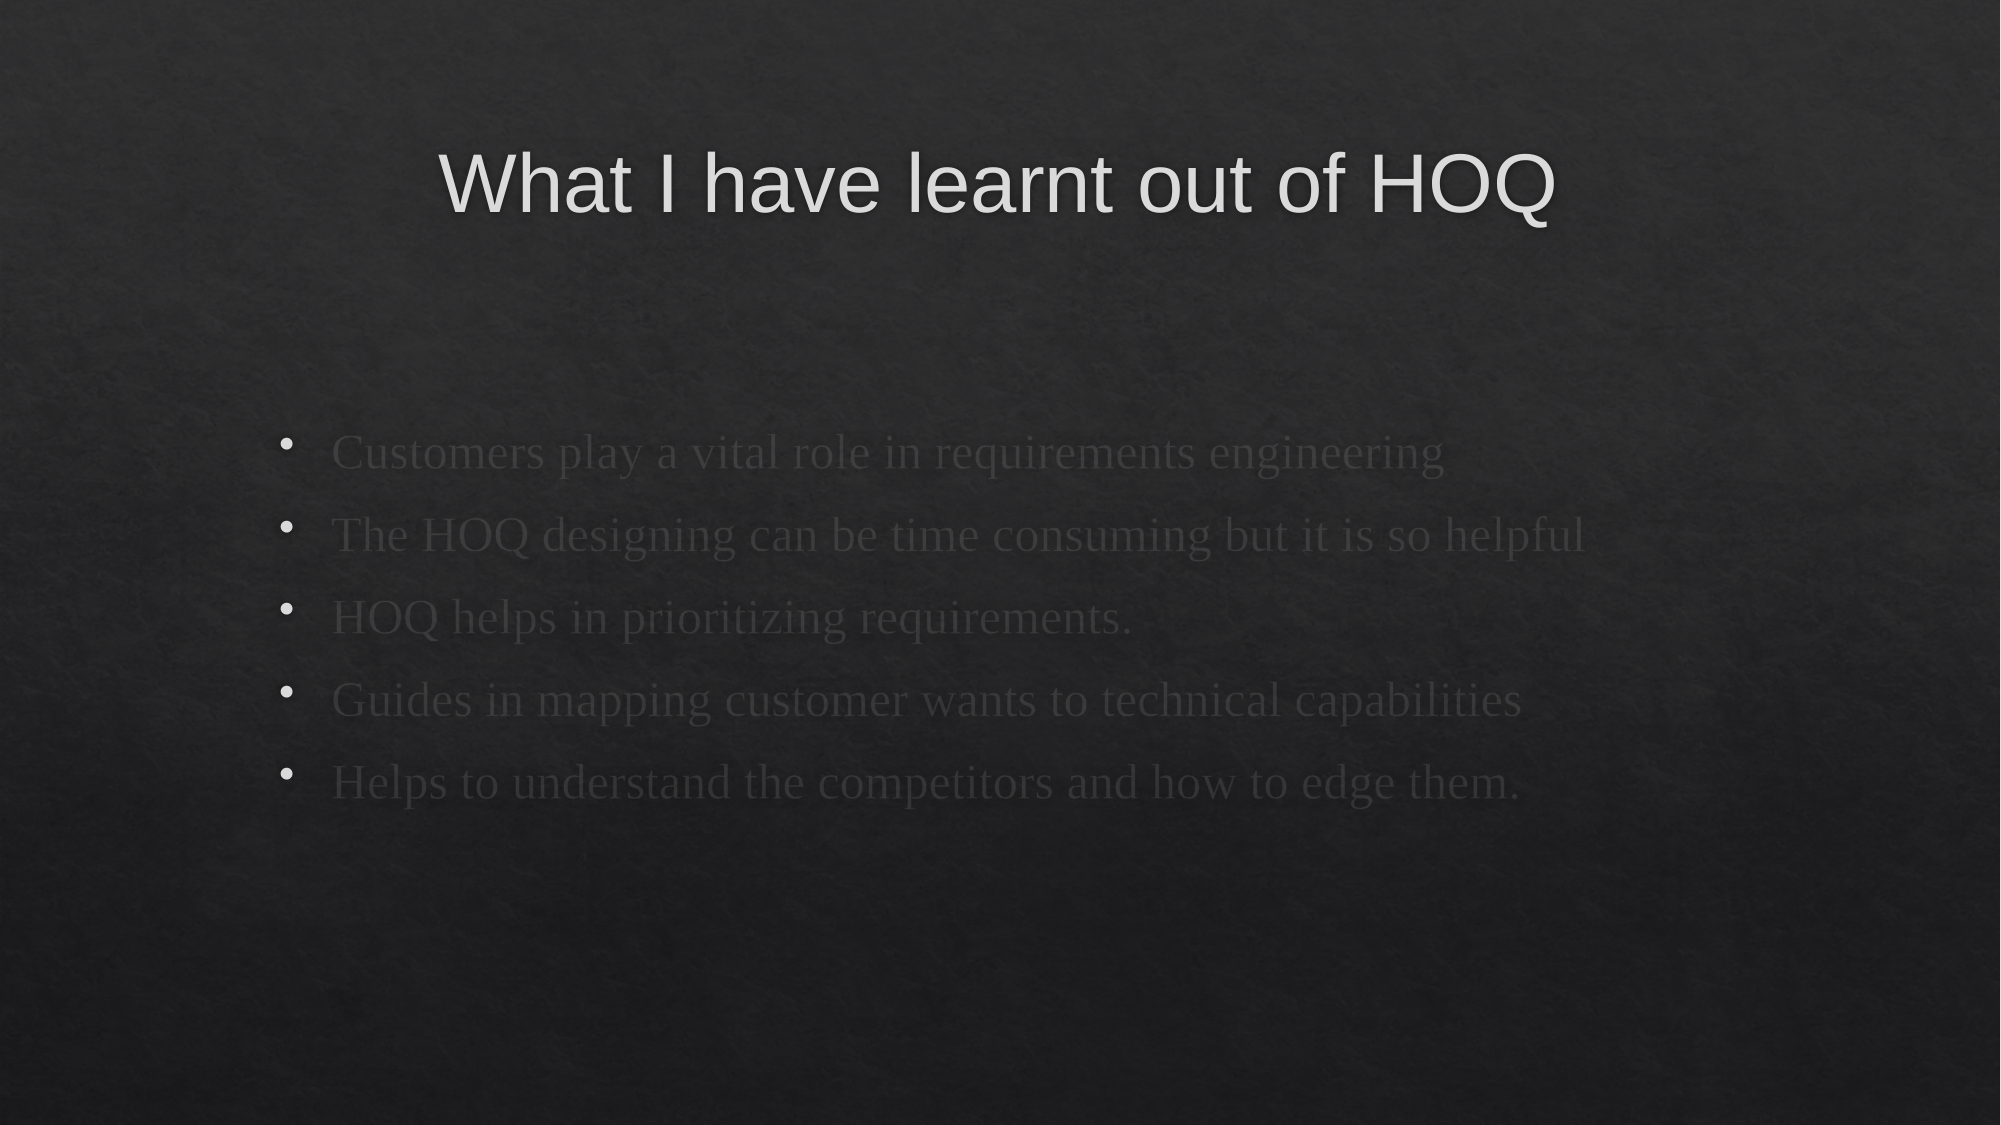

# What I have learnt out of HOQ
Customers play a vital role in requirements engineering
The HOQ designing can be time consuming but it is so helpful
HOQ helps in prioritizing requirements.
Guides in mapping customer wants to technical capabilities
Helps to understand the competitors and how to edge them.